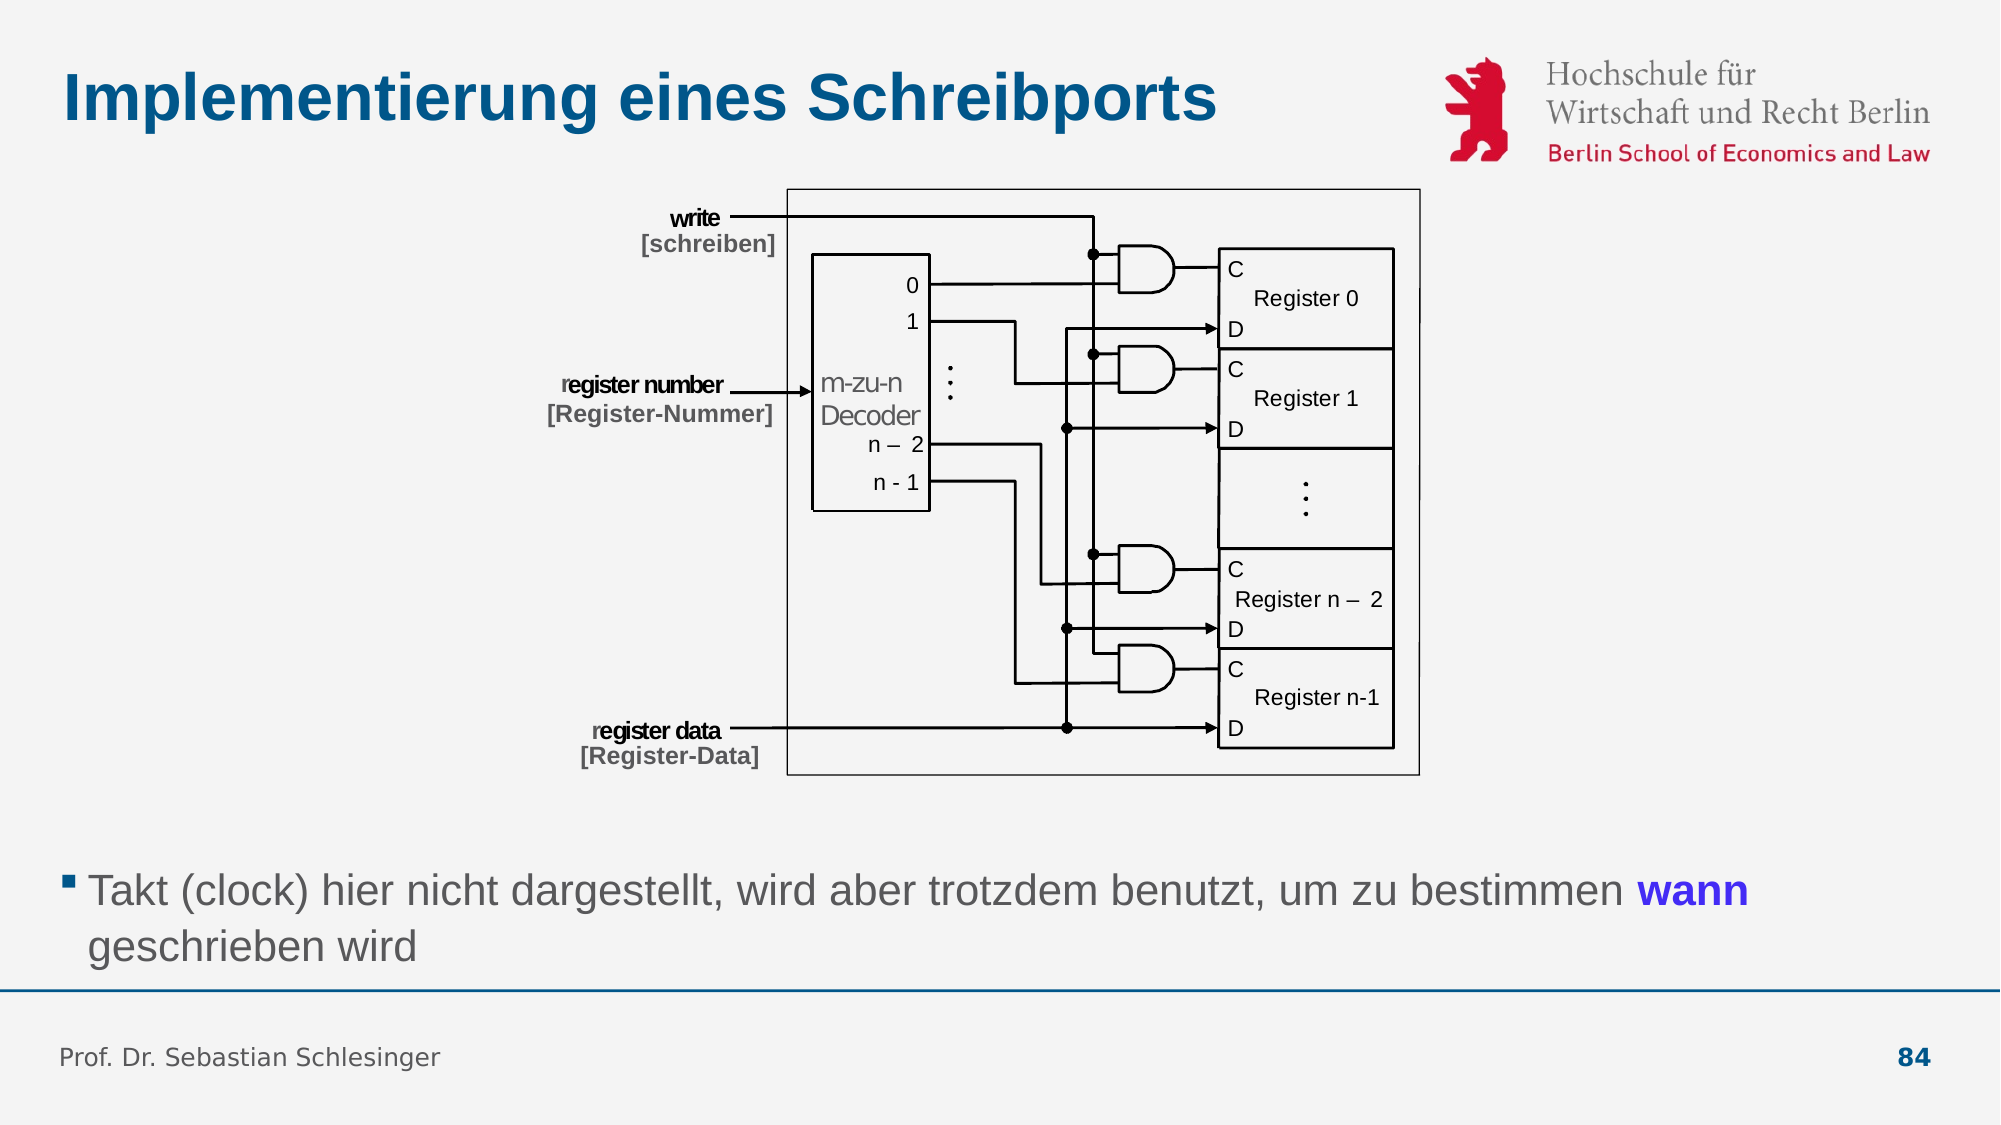

# Implementierung eines Schreibports

r
i
t
e
w
[schreiben]
r
e
g
i
s
t
e
r

n
u
m
b
e
r
[Register-Nummer]
e
g
i
s
t
e
r

d
a
t
a
r
[Register-Data]

Takt (clock) hier nicht dargestellt, wird aber trotzdem benutzt, um zu bestimmen wann geschrieben wird

C

0

R
e
g
i
s
t
e
r

0
1
D

C
m-zu-n
Decoder

R
e
g
i
s
t
e
r

1

D

n

–

2

n - 1

C

R
e
g
i
s
t
e
r

n

–

2
D

C

R
e
g
i
s
t
e
r

n-1
D

Prof. Dr. Sebastian Schlesinger
84